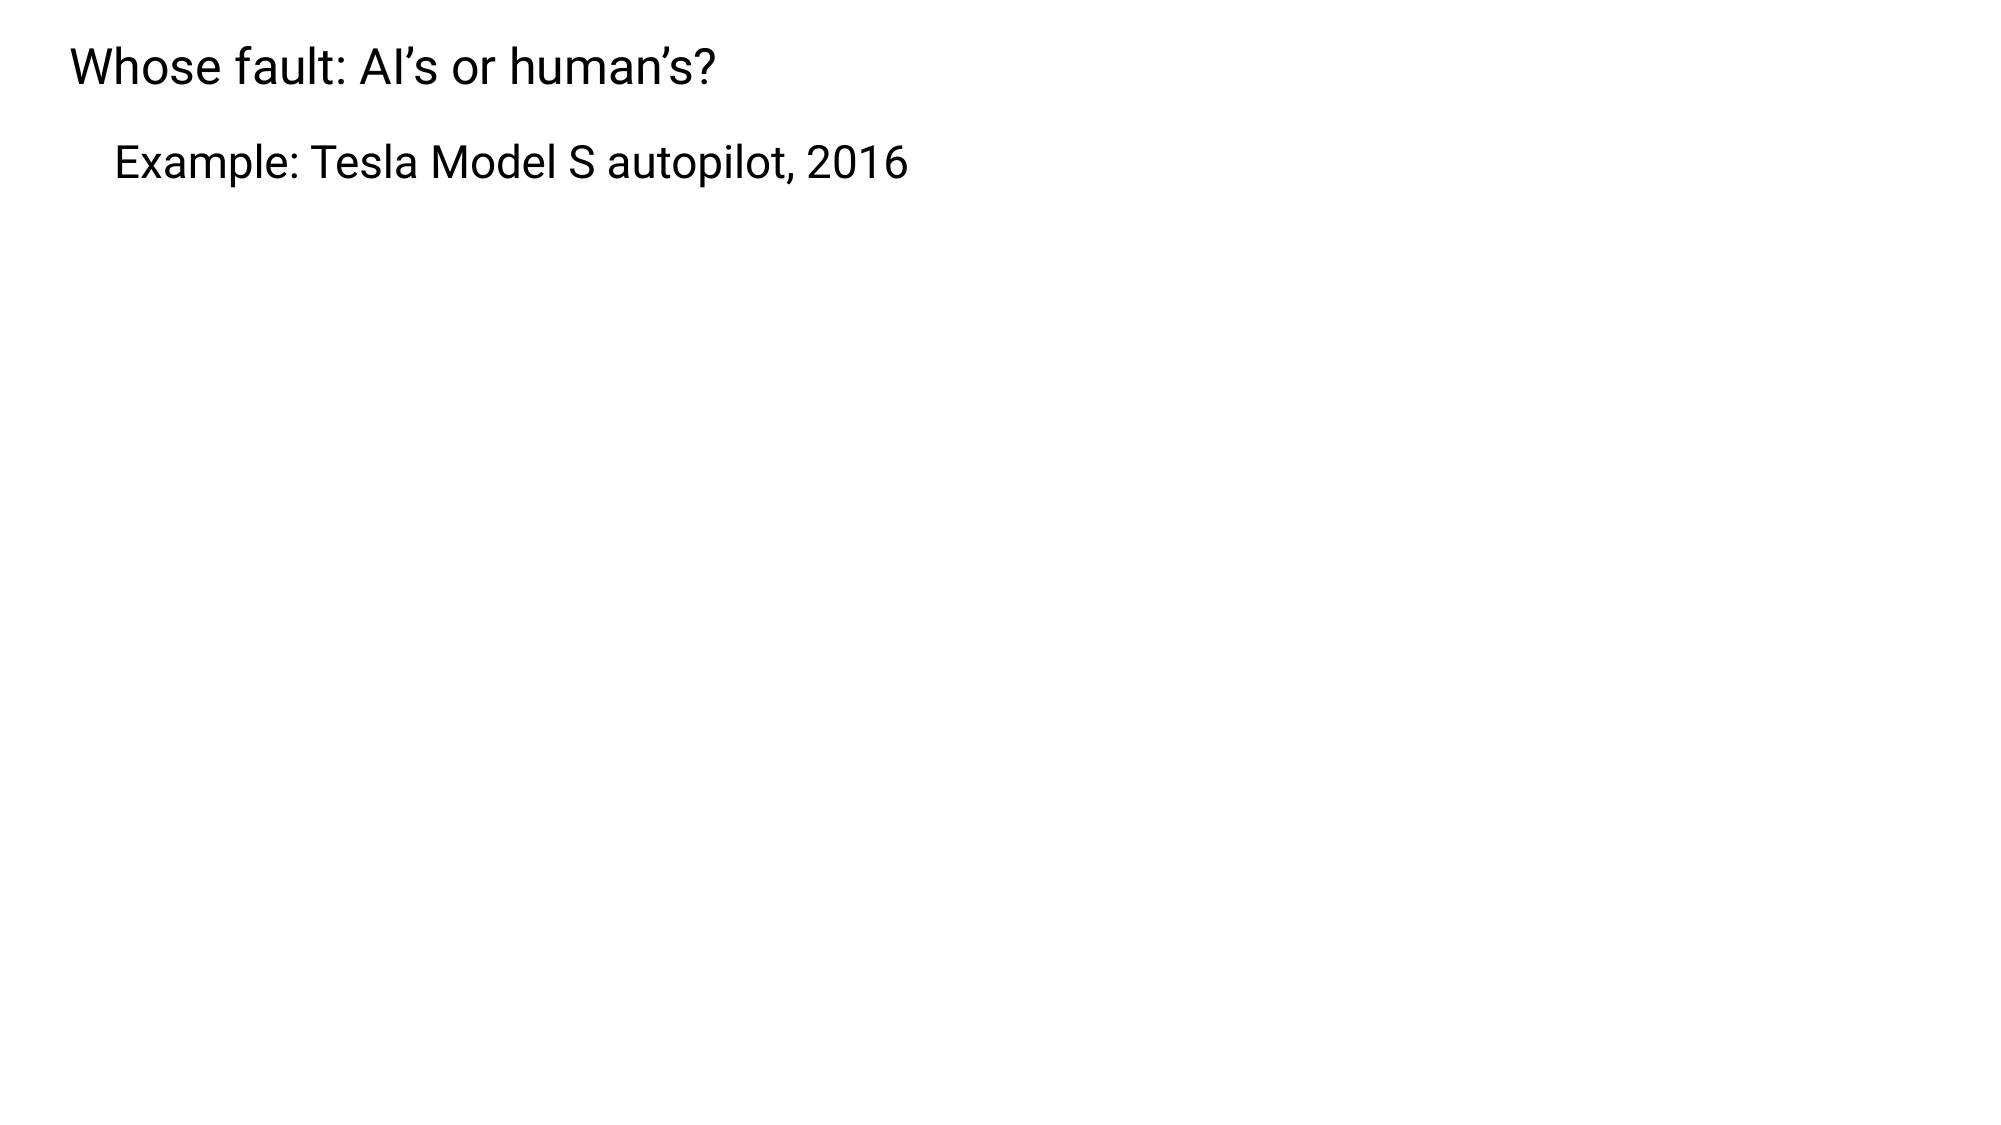

Whose fault: AI’s or human’s?
Example: Tesla Model S autopilot, 2016